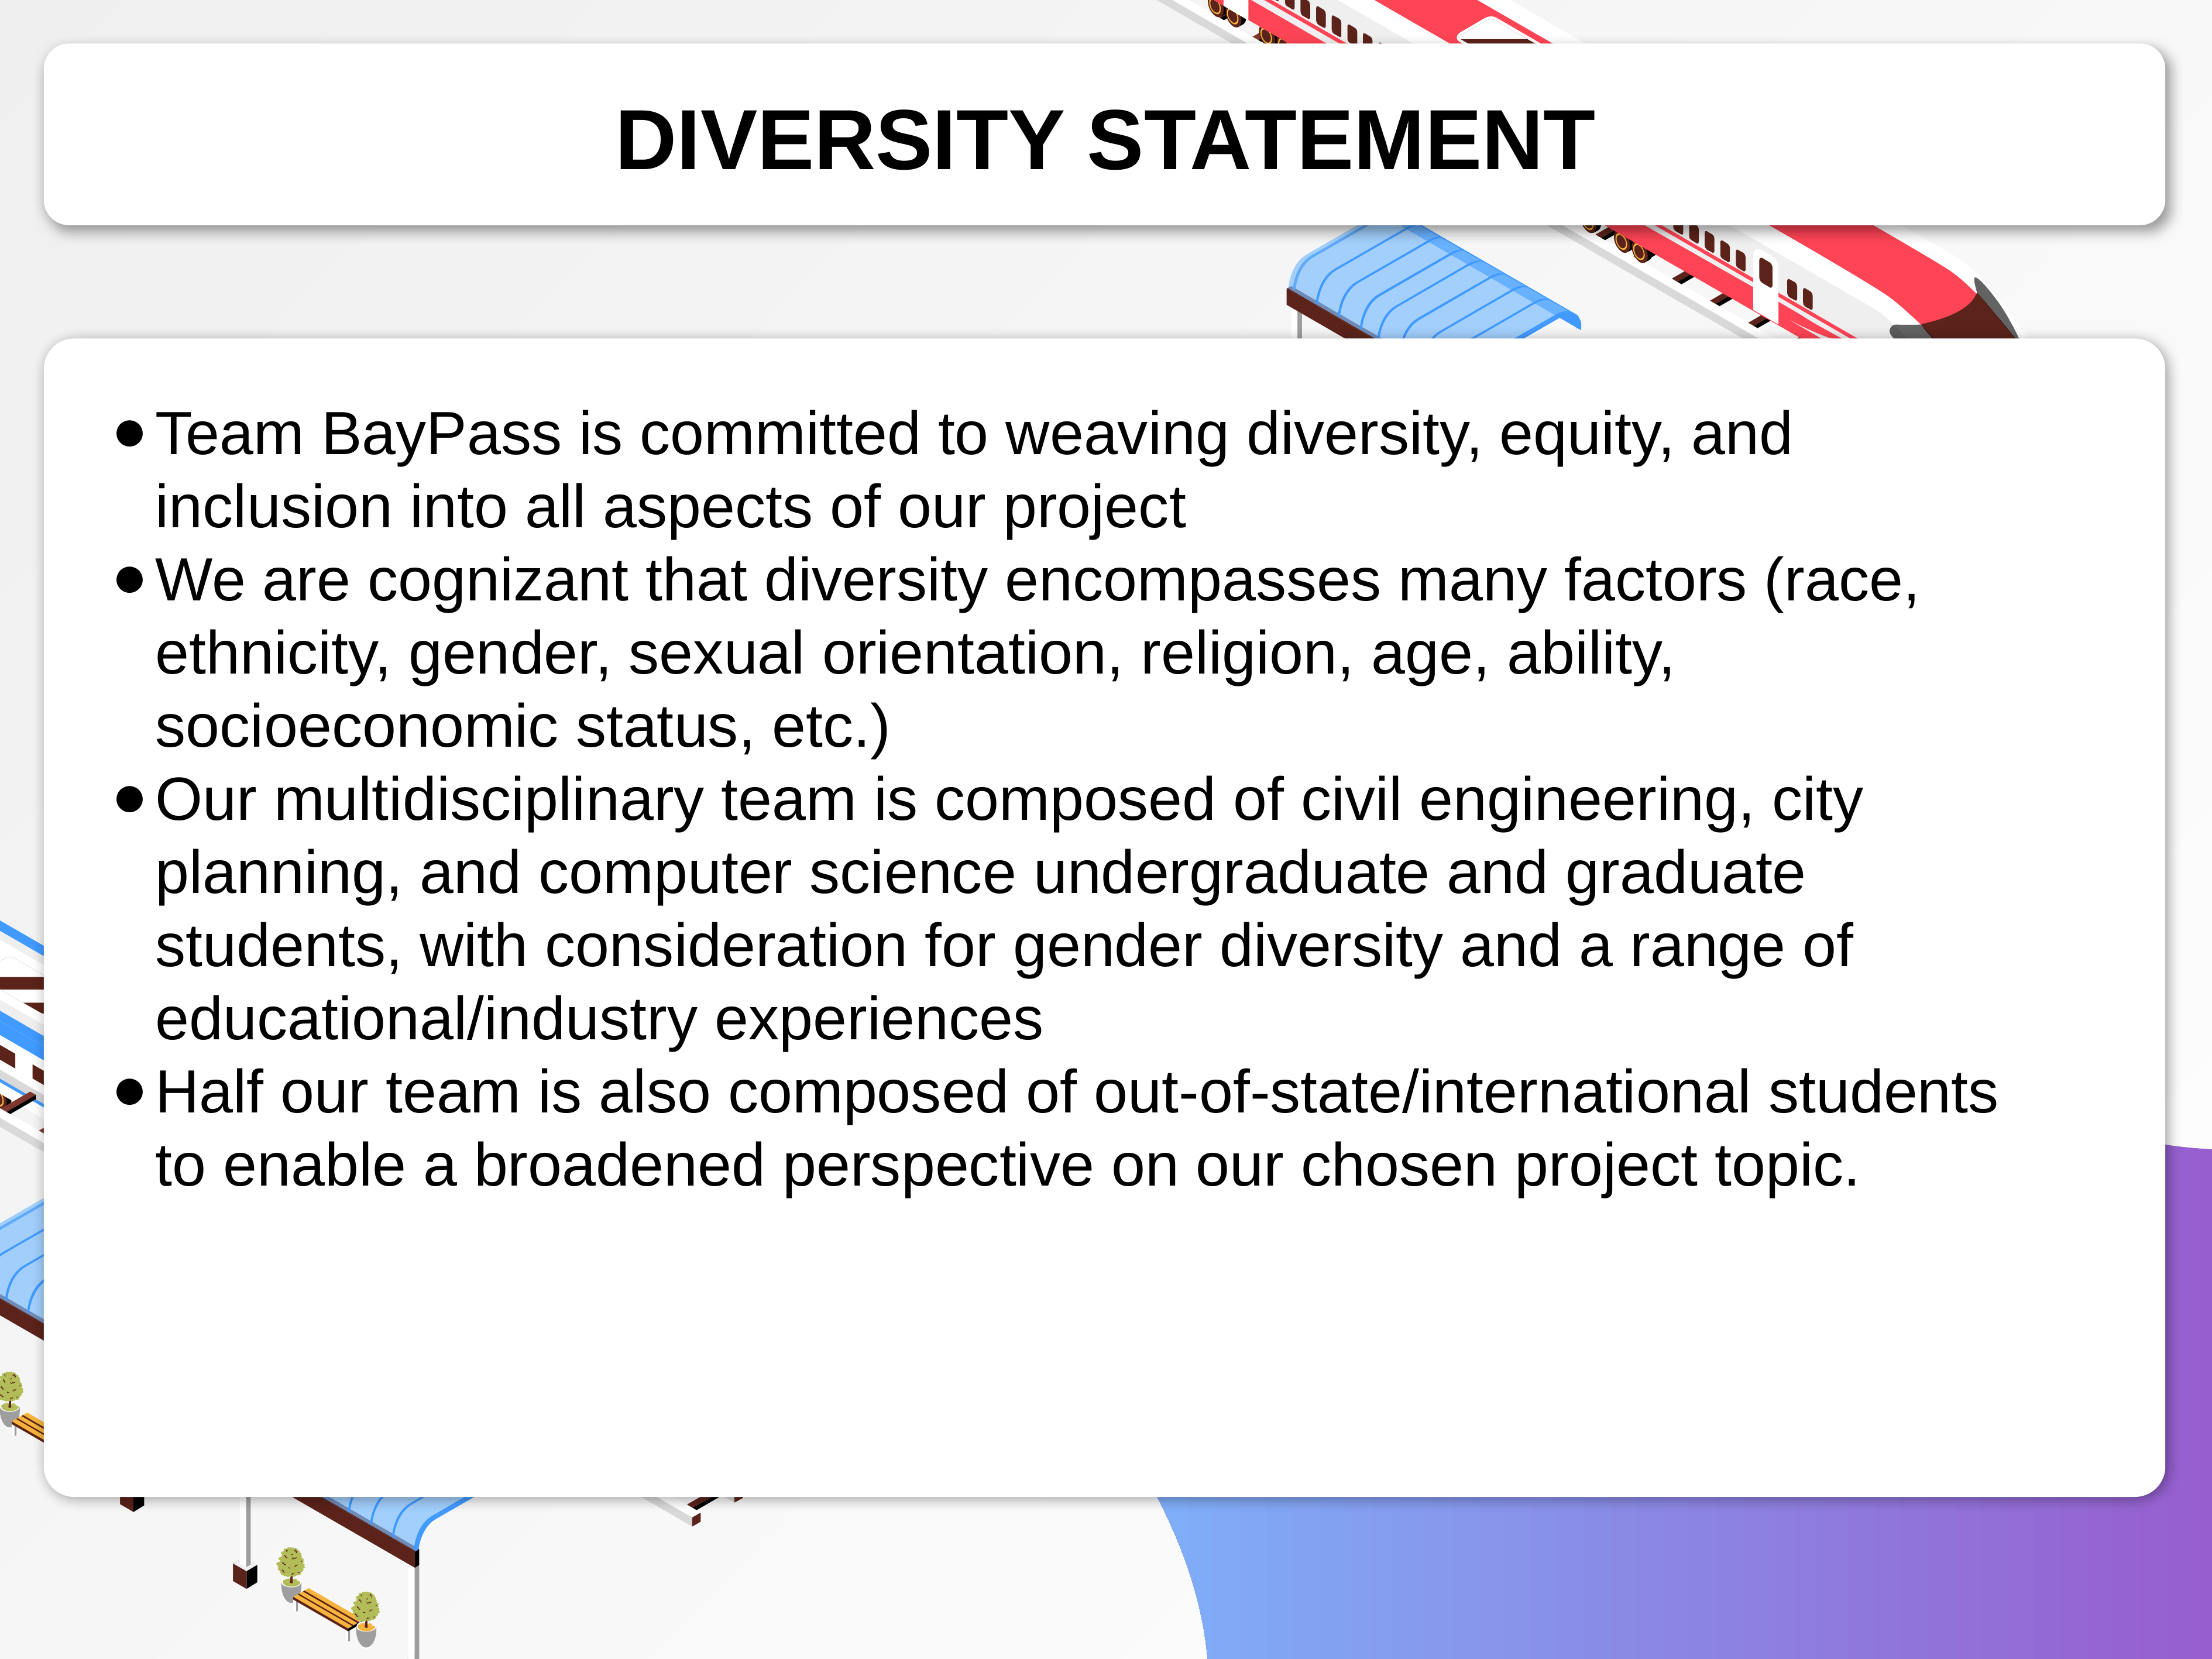

# DIVERSITY STATEMENT
Team BayPass is committed to weaving diversity, equity, and inclusion into all aspects of our project
We are cognizant that diversity encompasses many factors (race, ethnicity, gender, sexual orientation, religion, age, ability, socioeconomic status, etc.)
Our multidisciplinary team is composed of civil engineering, city planning, and computer science undergraduate and graduate students, with consideration for gender diversity and a range of educational/industry experiences
Half our team is also composed of out-of-state/international students to enable a broadened perspective on our chosen project topic.